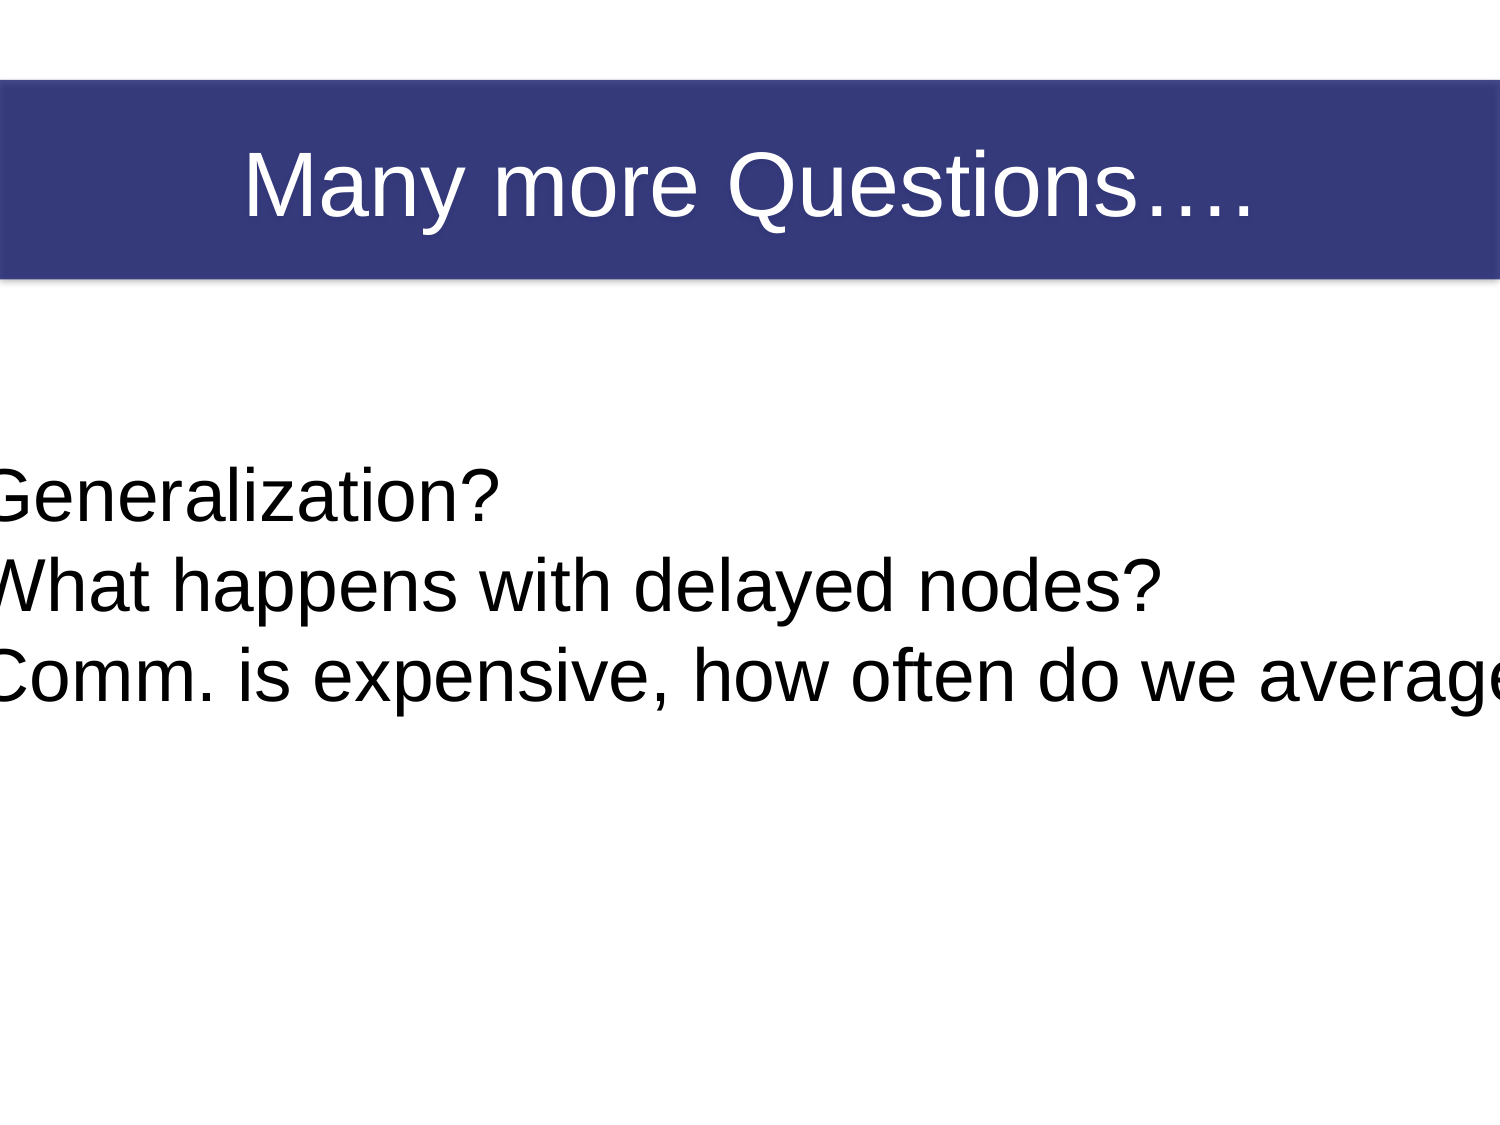

Many more Questions….

Generalization?
What happens with delayed nodes?
Comm. is expensive, how often do we average?